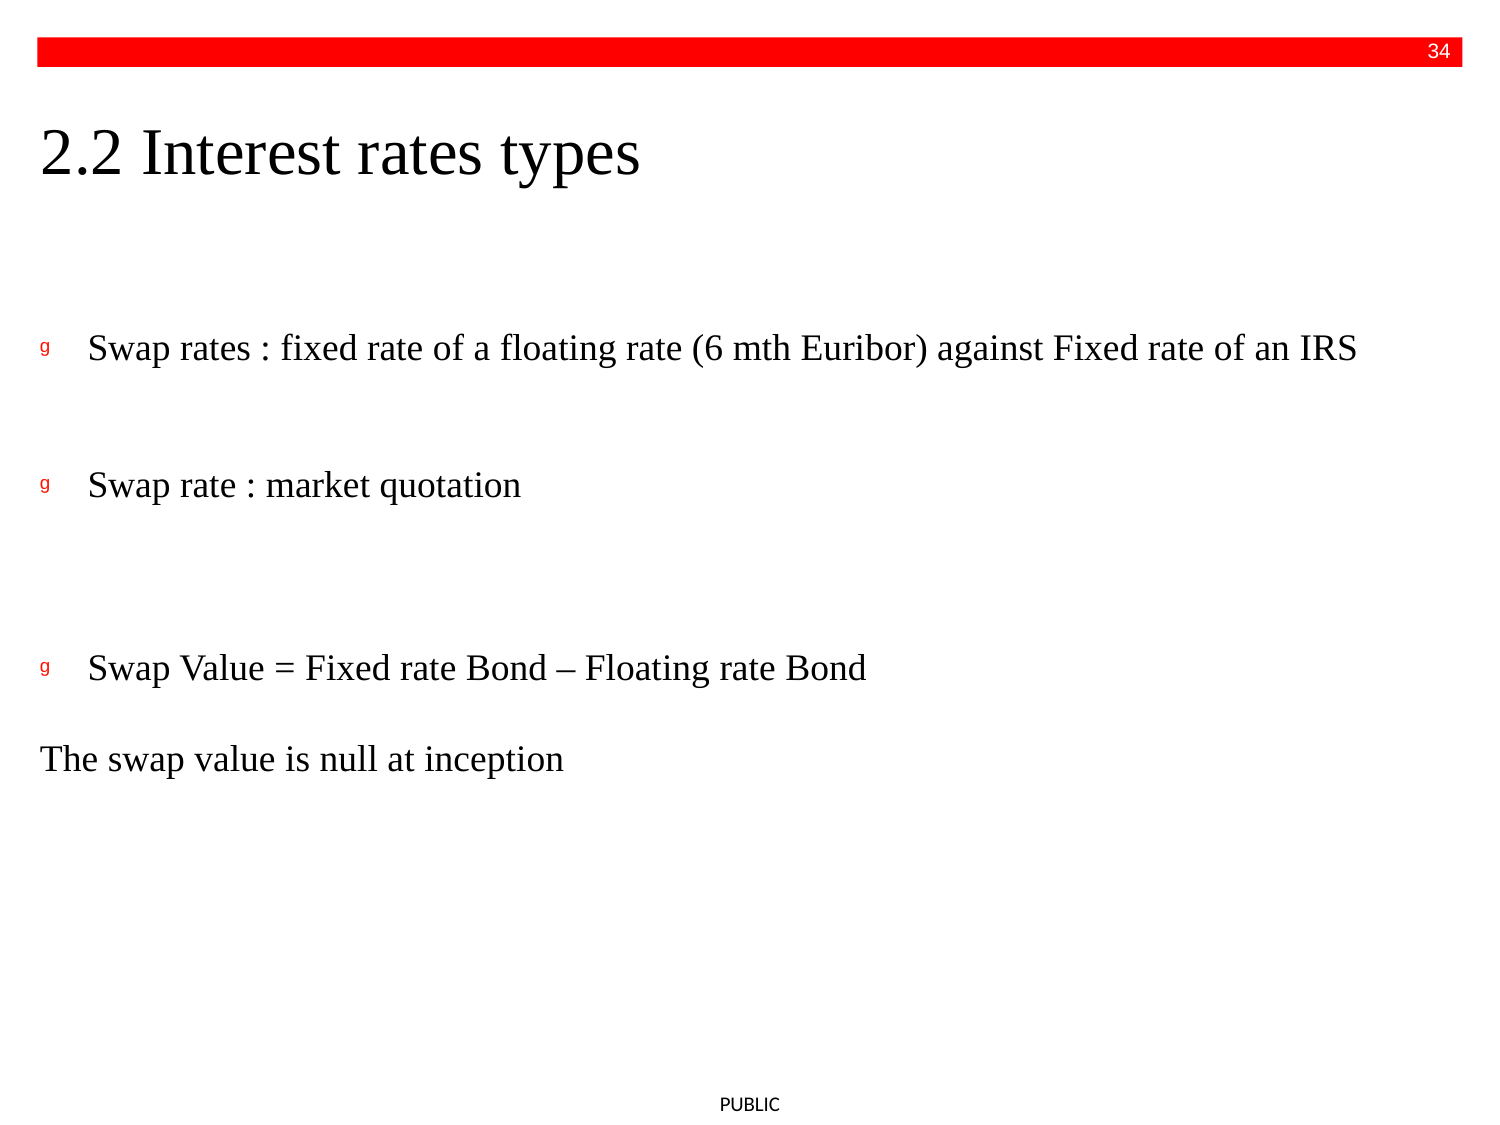

2.2 Interest rates types

Swap rates : fixed rate of a floating rate (6 mth Euribor) against Fixed rate of an IRS

Swap rate : market quotation

Swap Value = Fixed rate Bond – Floating rate Bond

The swap value is null at inception